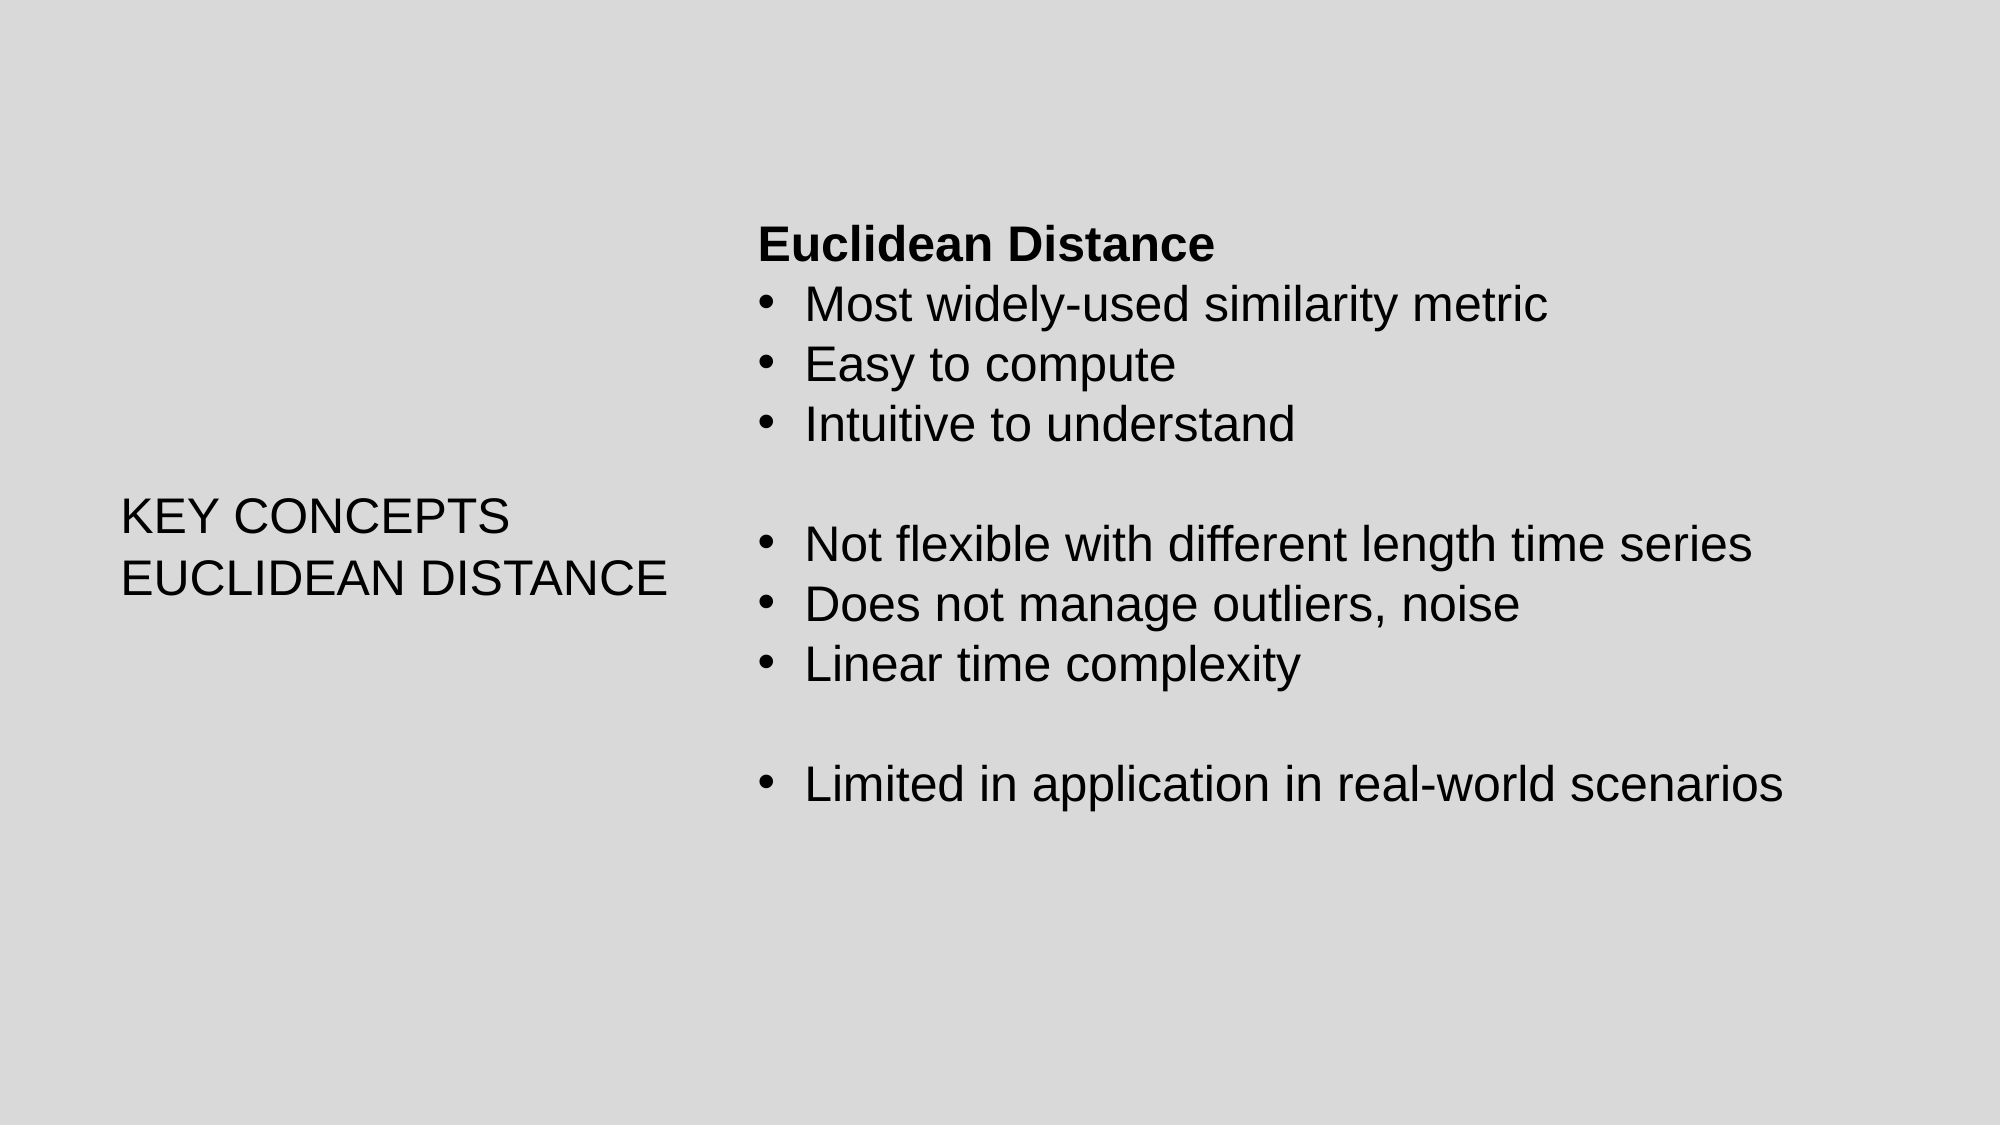

Euclidean Distance
Most widely-used similarity metric
Easy to compute
Intuitive to understand

Not flexible with different length time series
Does not manage outliers, noise
Linear time complexity

Limited in application in real-world scenarios

# Key Concepts Euclidean Distance